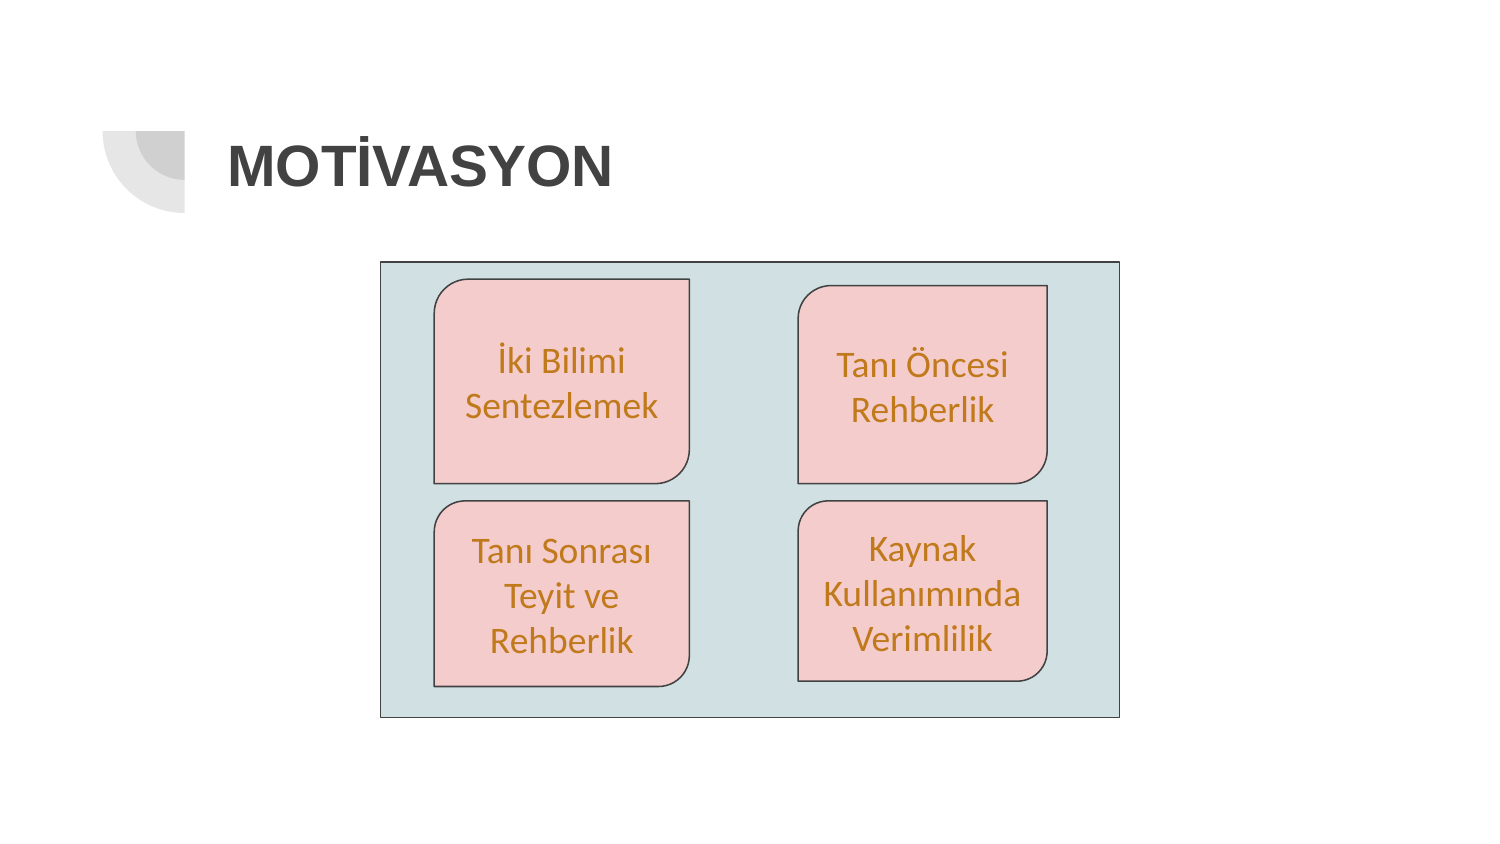

# MOTİVASYON

İki Bilimi Sentezlemek
Tanı Öncesi Rehberlik
Tanı Sonrası Teyit ve Rehberlik
Kaynak Kullanımında Verimlilik